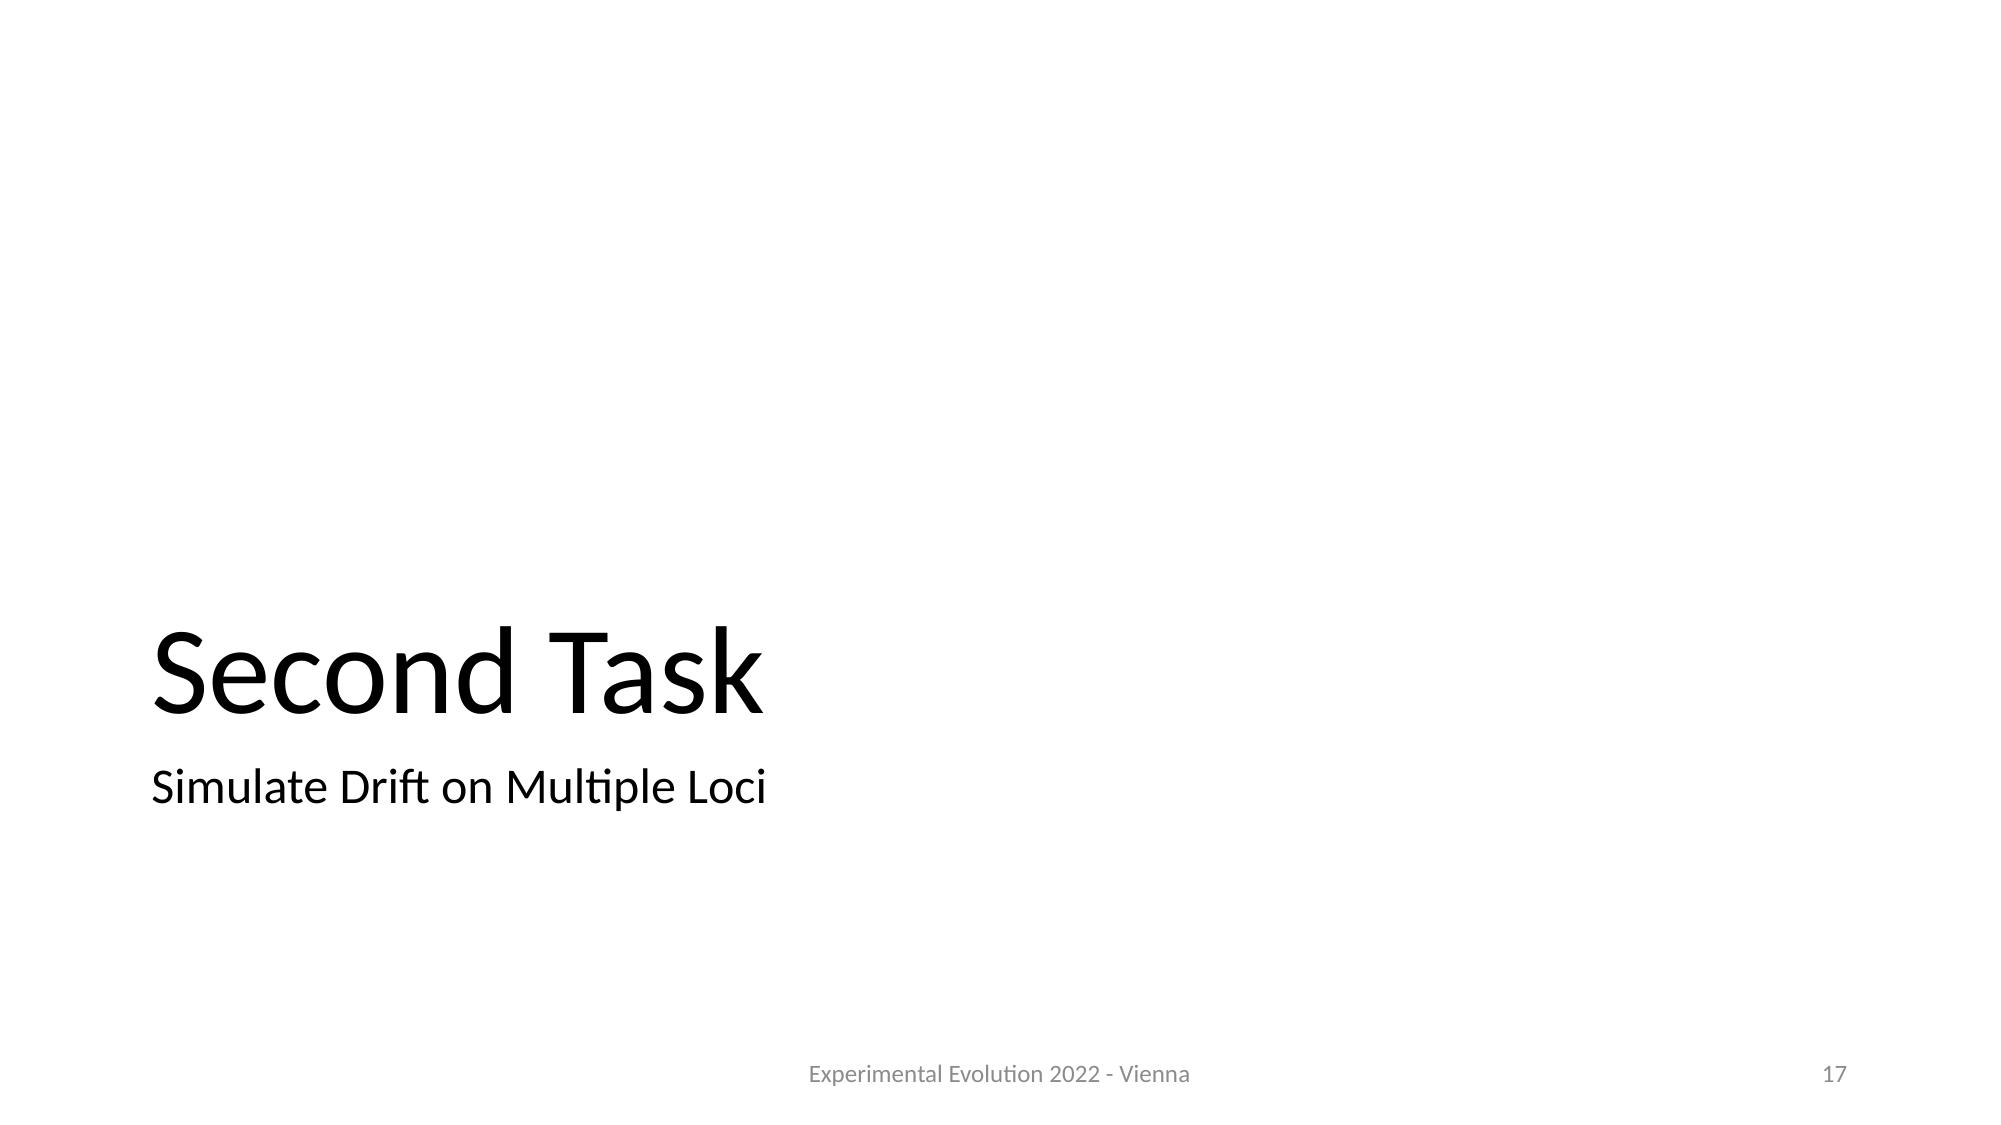

# Second Task
Simulate Drift on Multiple Loci
Experimental Evolution 2022 - Vienna
17